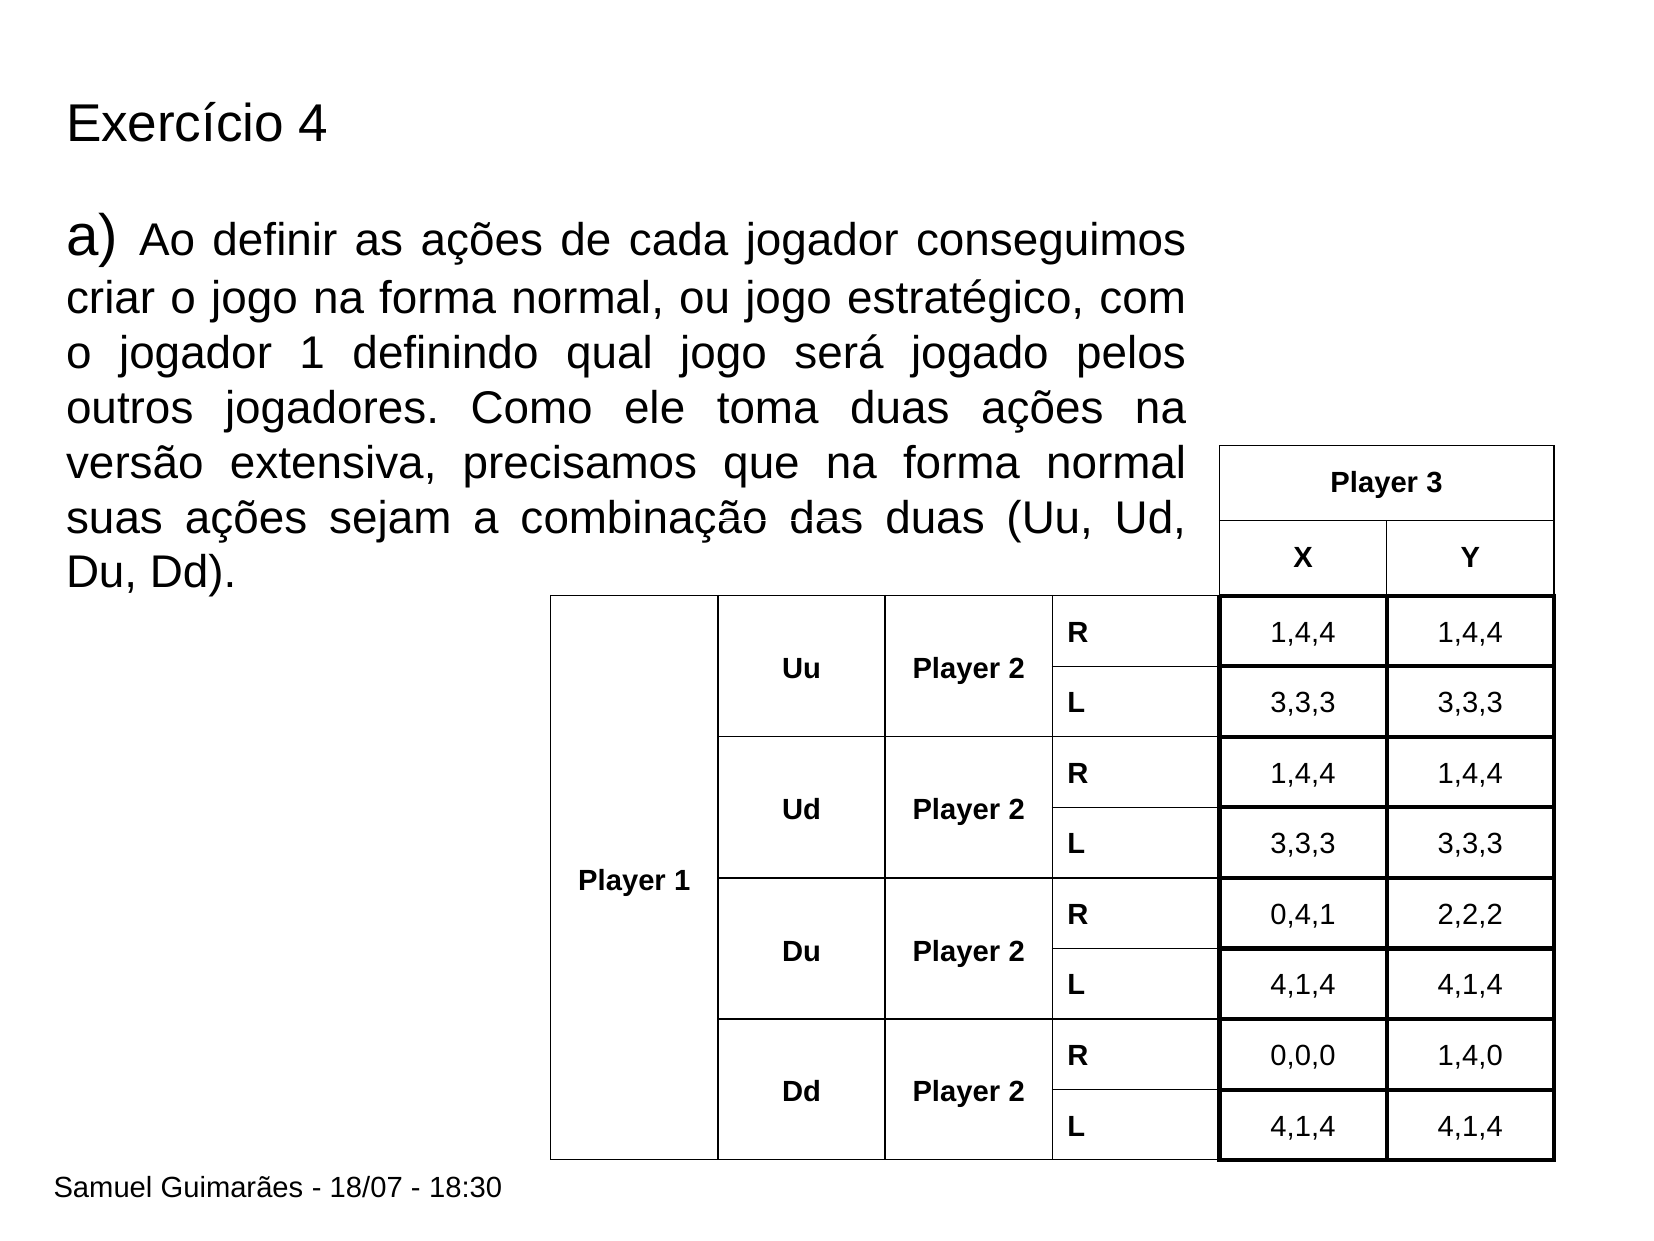

Exercício 4
a) Ao definir as ações de cada jogador conseguimos criar o jogo na forma normal, ou jogo estratégico, com o jogador 1 definindo qual jogo será jogado pelos outros jogadores. Como ele toma duas ações na versão extensiva, precisamos que na forma normal suas ações sejam a combinação das duas (Uu, Ud, Du, Dd).
|  |  |  |  | Player 3 |  |
| --- | --- | --- | --- | --- | --- |
|  |  |  |  | X | Y |
| Player 1 | Uu | Player 2 | R | 1,4,4 | 1,4,4 |
|  |  |  | L | 3,3,3 | 3,3,3 |
|  | Ud | Player 2 | R | 1,4,4 | 1,4,4 |
|  |  |  | L | 3,3,3 | 3,3,3 |
|  | Du | Player 2 | R | 0,4,1 | 2,2,2 |
|  |  |  | L | 4,1,4 | 4,1,4 |
|  | Dd | Player 2 | R | 0,0,0 | 1,4,0 |
|  |  |  | L | 4,1,4 | 4,1,4 |
Samuel Guimarães - 18/07 - 18:30